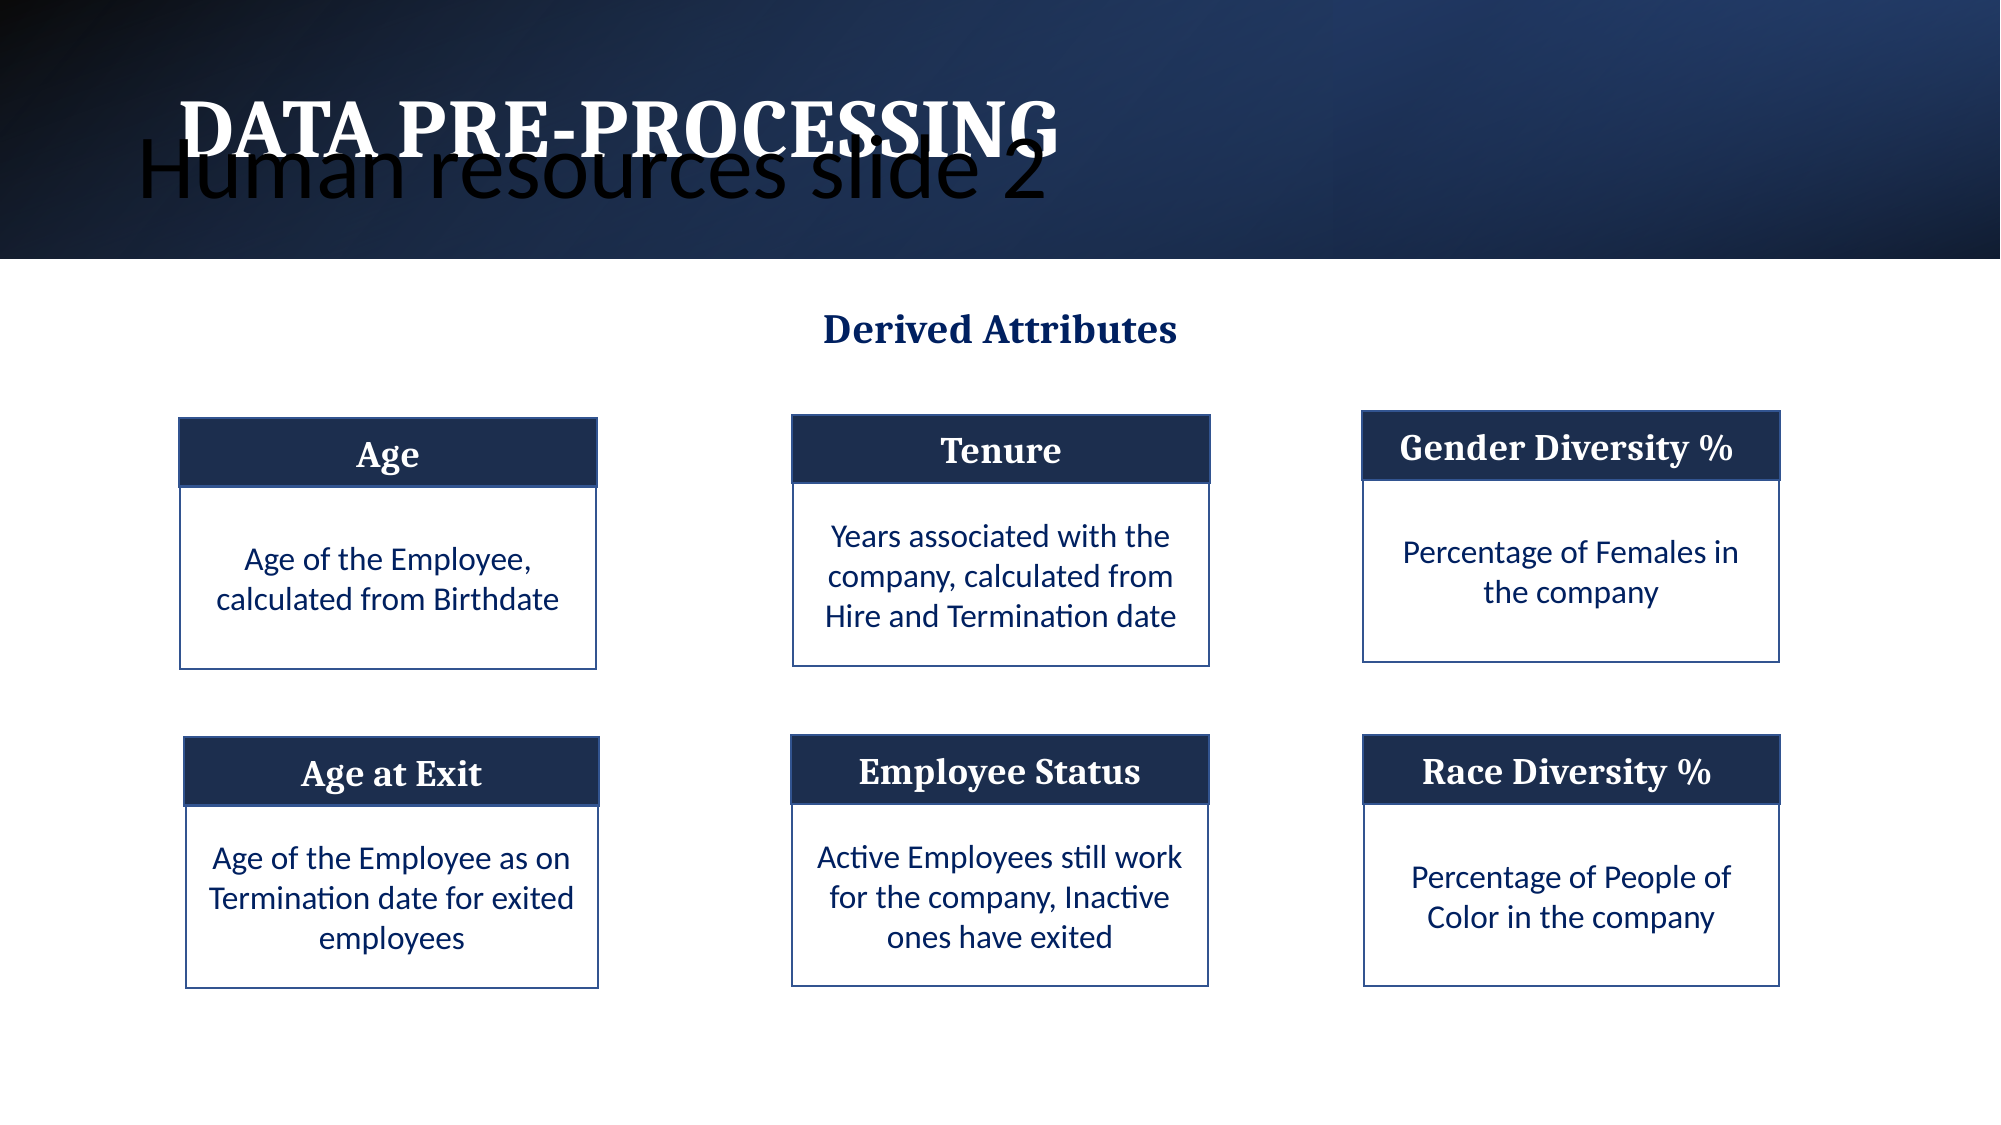

DATA PRE-PROCESSING
# Human resources slide 2
Derived Attributes

Gender Diversity %
Percentage of Females in the company
Tenure
Years associated with the company, calculated from Hire and Termination date
Age
Age of the Employee, calculated from Birthdate
Employee Status
Active Employees still work for the company, Inactive ones have exited
Race Diversity %
Percentage of People of Color in the company
Age at Exit
Age of the Employee as on Termination date for exited employees